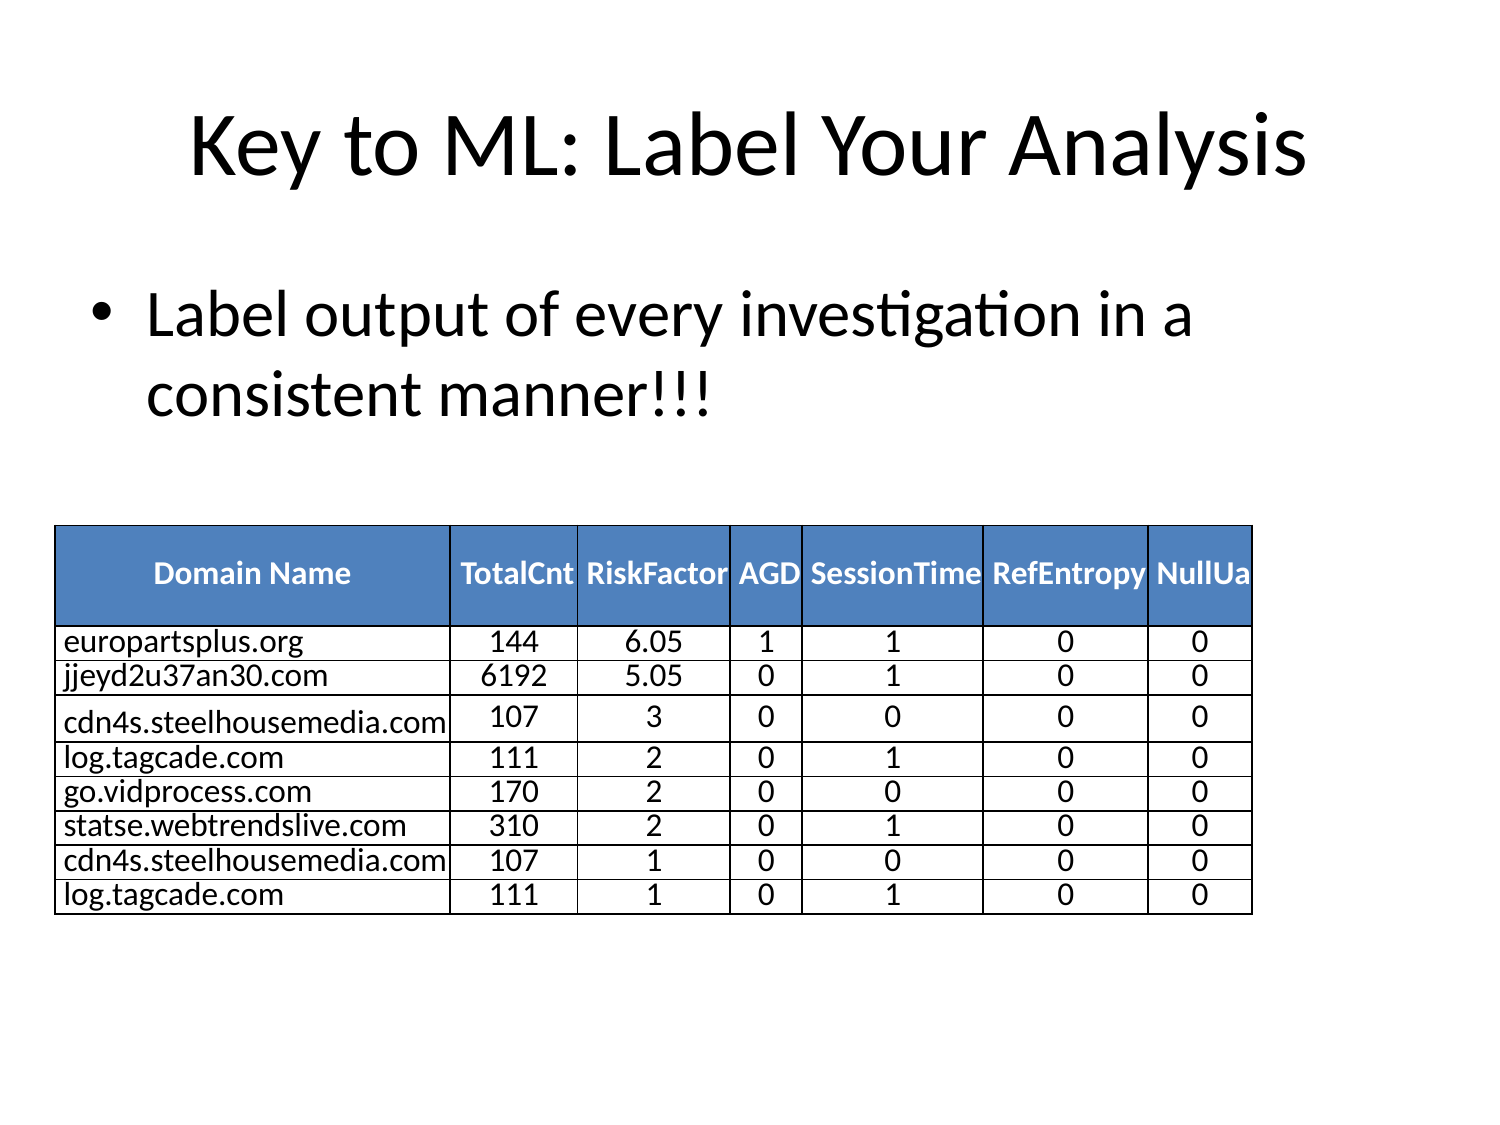

# Key to ML: Label Your Analysis
Label output of every investigation in a consistent manner!!!

| Domain Name | TotalCnt | RiskFactor | AGD | SessionTime | RefEntropy | NullUa |
| --- | --- | --- | --- | --- | --- | --- |
| europartsplus.org | 144 | 6.05 | 1 | 1 | 0 | 0 |
| jjeyd2u37an30.com | 6192 | 5.05 | 0 | 1 | 0 | 0 |
| cdn4s.steelhousemedia.com | 107 | 3 | 0 | 0 | 0 | 0 |
| log.tagcade.com | 111 | 2 | 0 | 1 | 0 | 0 |
| go.vidprocess.com | 170 | 2 | 0 | 0 | 0 | 0 |
| statse.webtrendslive.com | 310 | 2 | 0 | 1 | 0 | 0 |
| cdn4s.steelhousemedia.com | 107 | 1 | 0 | 0 | 0 | 0 |
| log.tagcade.com | 111 | 1 | 0 | 1 | 0 | 0 |